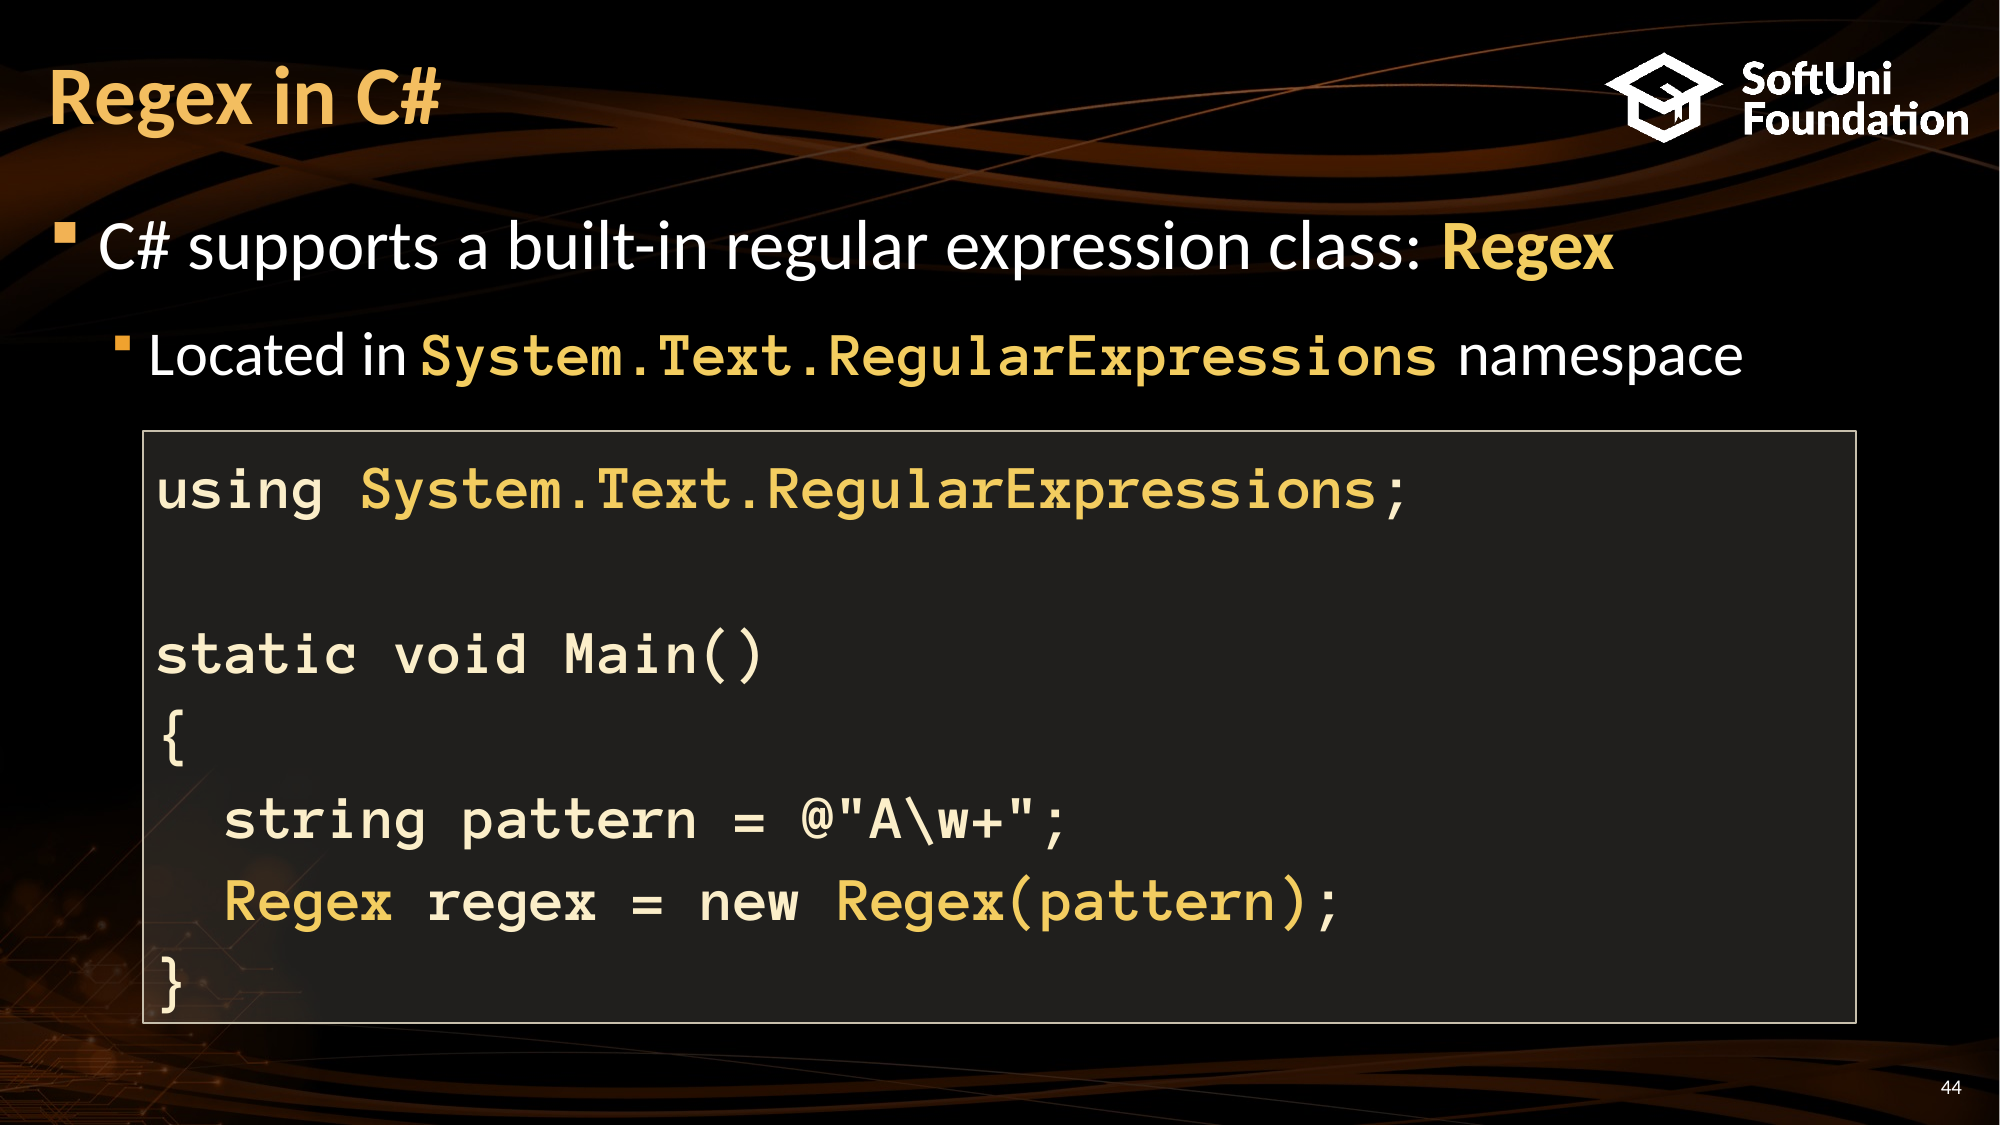

# Regex in C#
C# supports a built-in regular expression class: Regex
Located in System.Text.RegularExpressions namespace

using System.Text.RegularExpressions;

static void Main()
{
  string pattern = @"A\w+";
  Regex regex = new Regex(pattern);
}
44